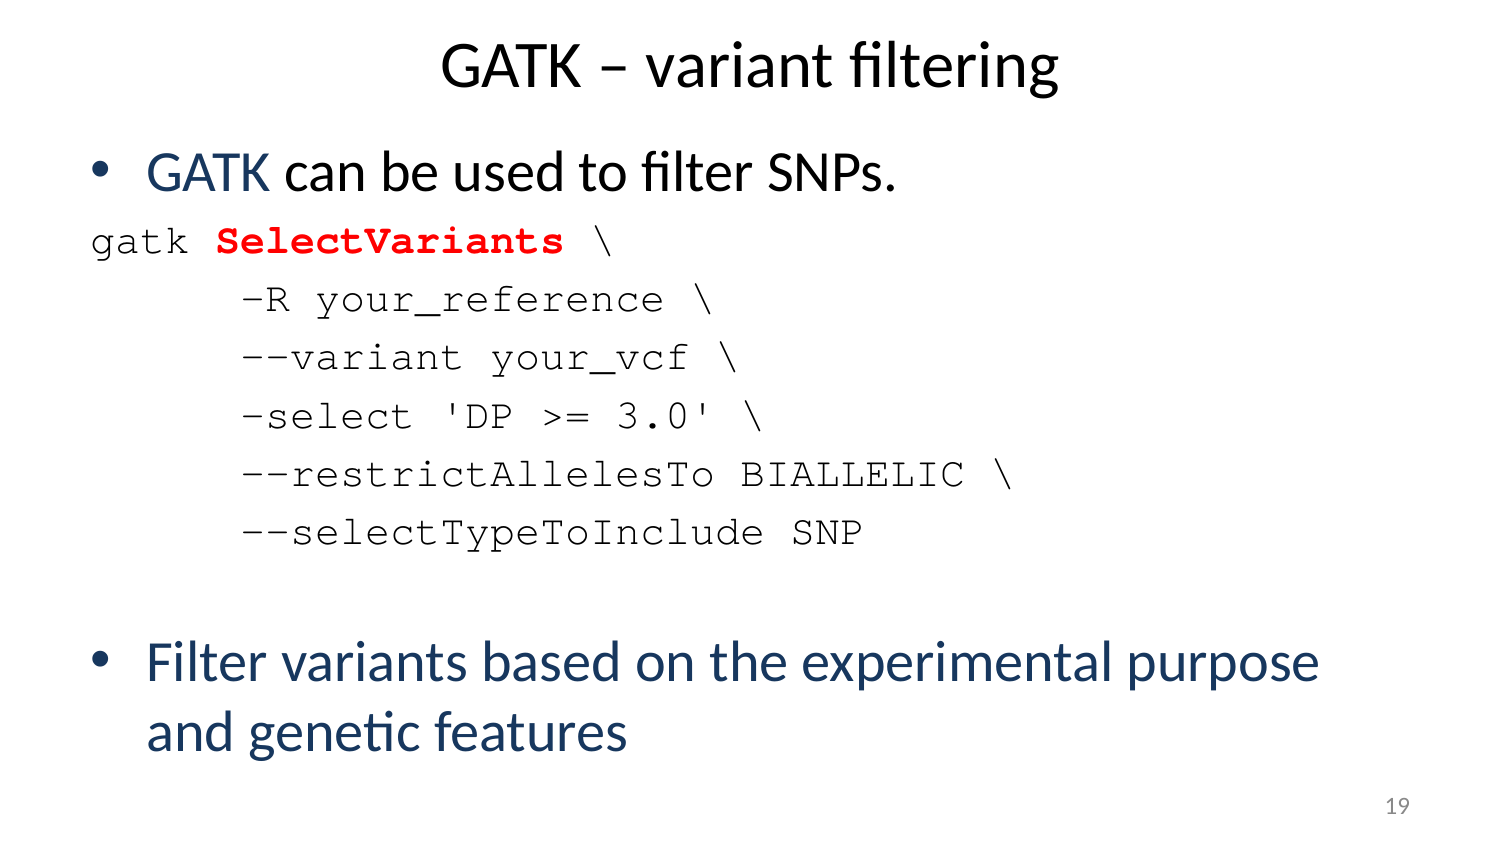

# GATK – variant filtering
GATK can be used to filter SNPs.
gatk SelectVariants \
	-R your_reference \
	--variant your_vcf \
	-select 'DP >= 3.0' \
	--restrictAllelesTo BIALLELIC \
	--selectTypeToInclude SNP

Filter variants based on the experimental purpose and genetic features

19